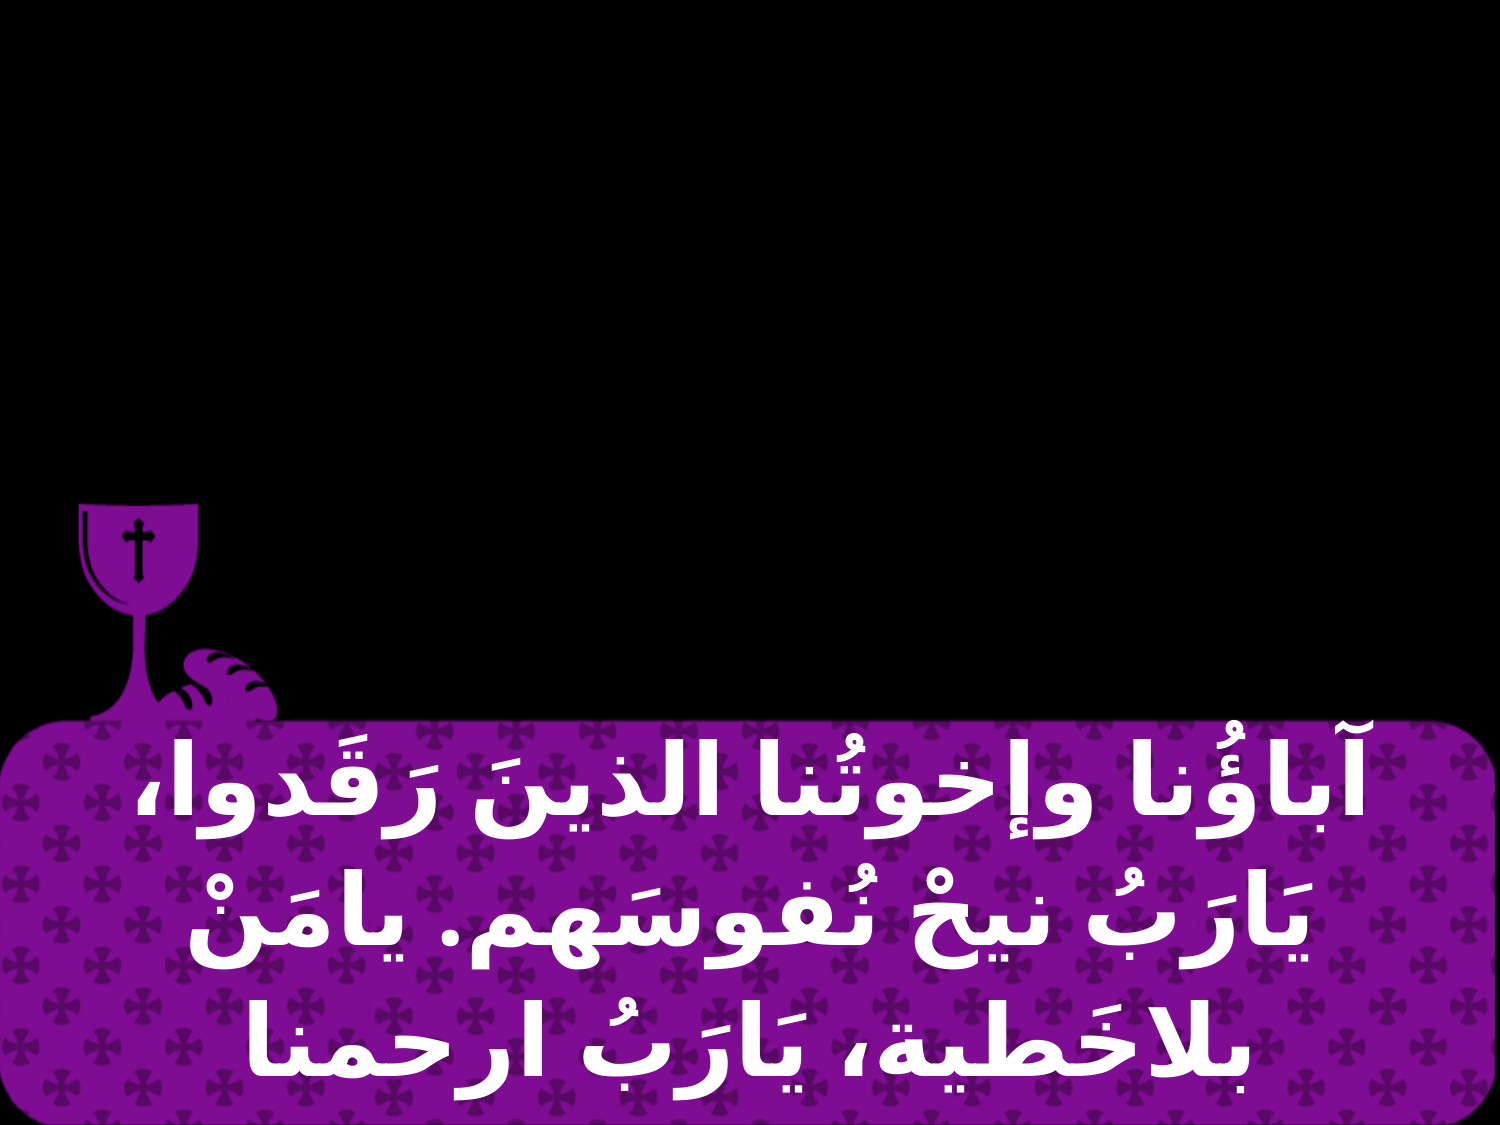

| آباؤُنا وإخوتُنا الذينَ رَقَدوا، يَارَبُ نيحْ نُفوسَهم. يامَنْ بلاخَطية، يَارَبُ ارحمنا |
| --- |